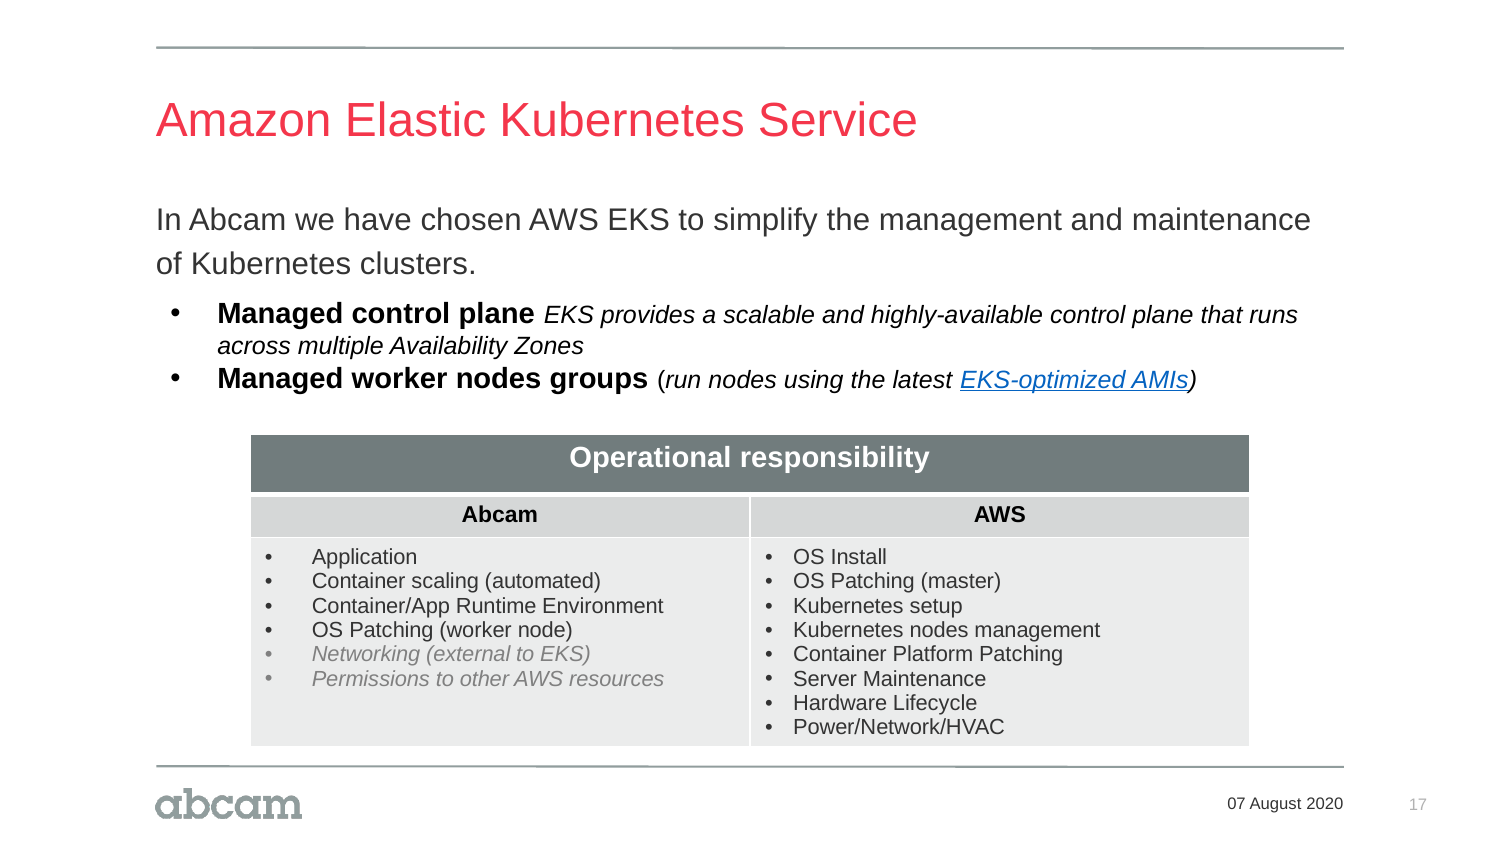

# Amazon Elastic Kubernetes Service
Control plane
In Abcam we have chosen AWS EKS to simplify the management and maintenance of Kubernetes clusters.
Managed control plane EKS provides a scalable and highly-available control plane that runs across multiple Availability Zones
Managed worker nodes groups (run nodes using the latest EKS-optimized AMIs)
| Operational responsibility |  |
| --- | --- |
| Abcam | AWS |
| Application Container scaling (automated) Container/App Runtime Environment OS Patching (worker node) Networking (external to EKS) Permissions to other AWS resources | OS Install OS Patching (master) Kubernetes setup Kubernetes nodes management Container Platform Patching Server Maintenance Hardware Lifecycle Power/Network/HVAC |

07 August 2020
17